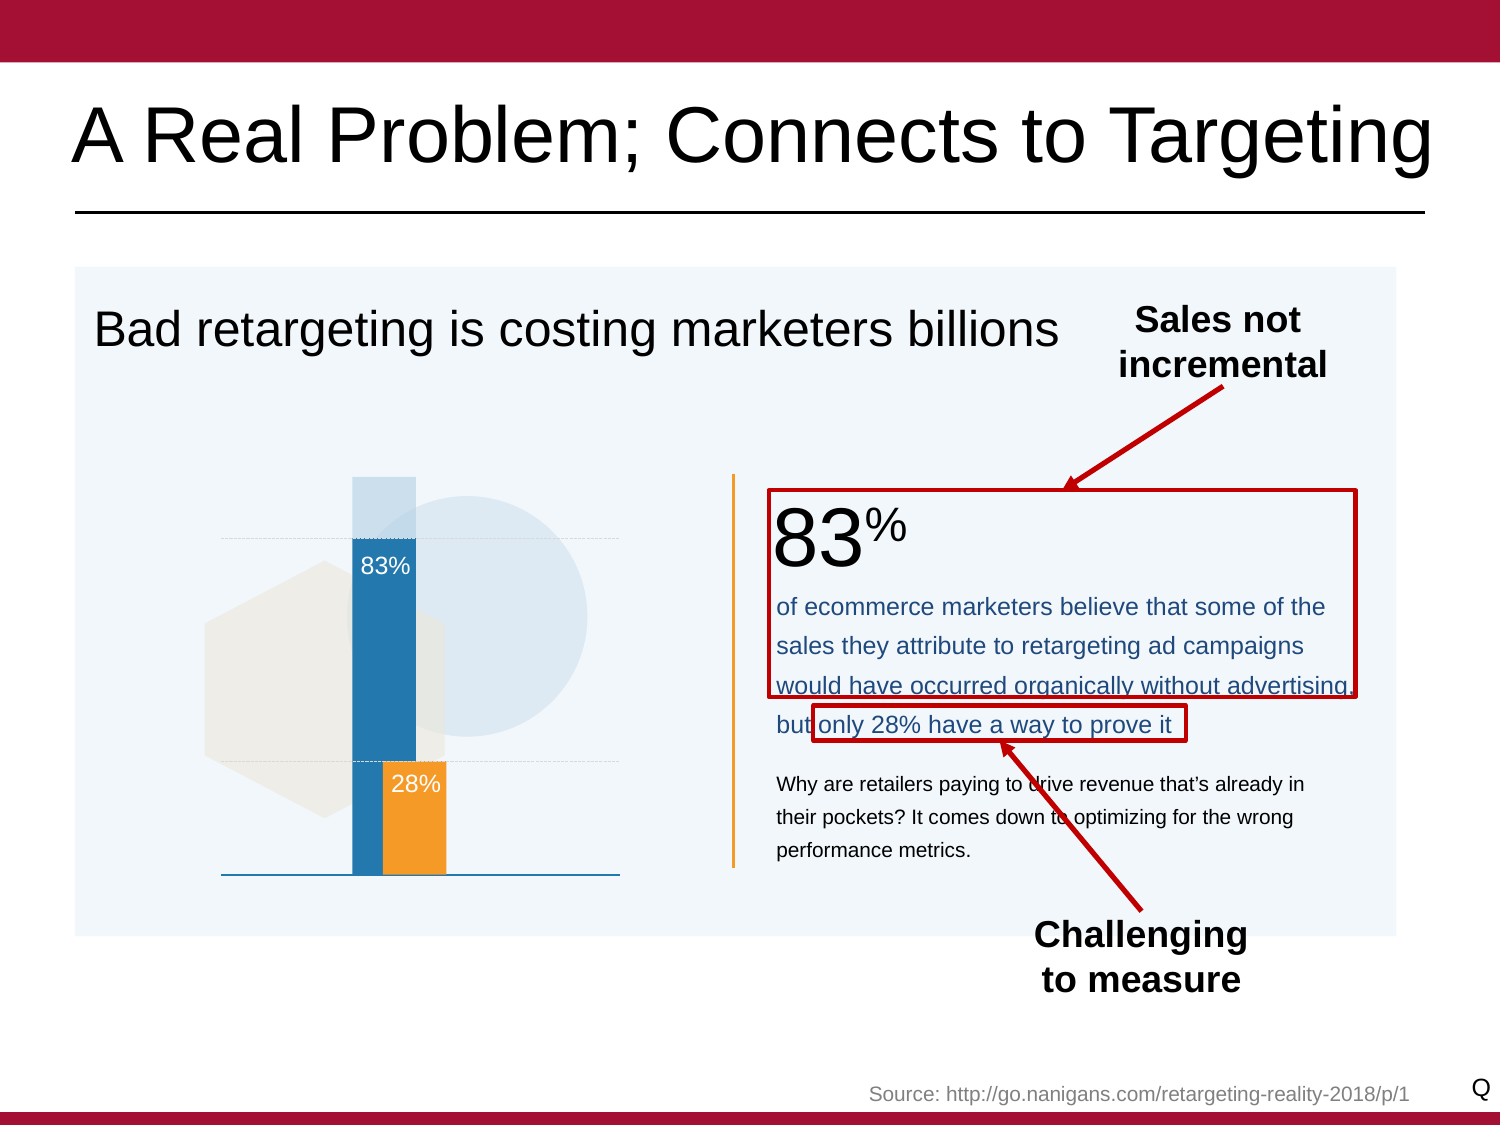

# A Real Problem; Connects to Targeting

Sales not
incremental
Bad retargeting is costing marketers billions

83%

83%

of ecommerce marketers believe that some of the
sales they attribute to retargeting ad campaigns
would have occurred organically without advertising,
but only 28% have a way to prove it

Why are retailers paying to drive revenue that’s already in
their pockets? It comes down to optimizing for the wrong
performance metrics.
28%
Challenging
to measure
Q
Source: http://go.nanigans.com/retargeting-reality-2018/p/1